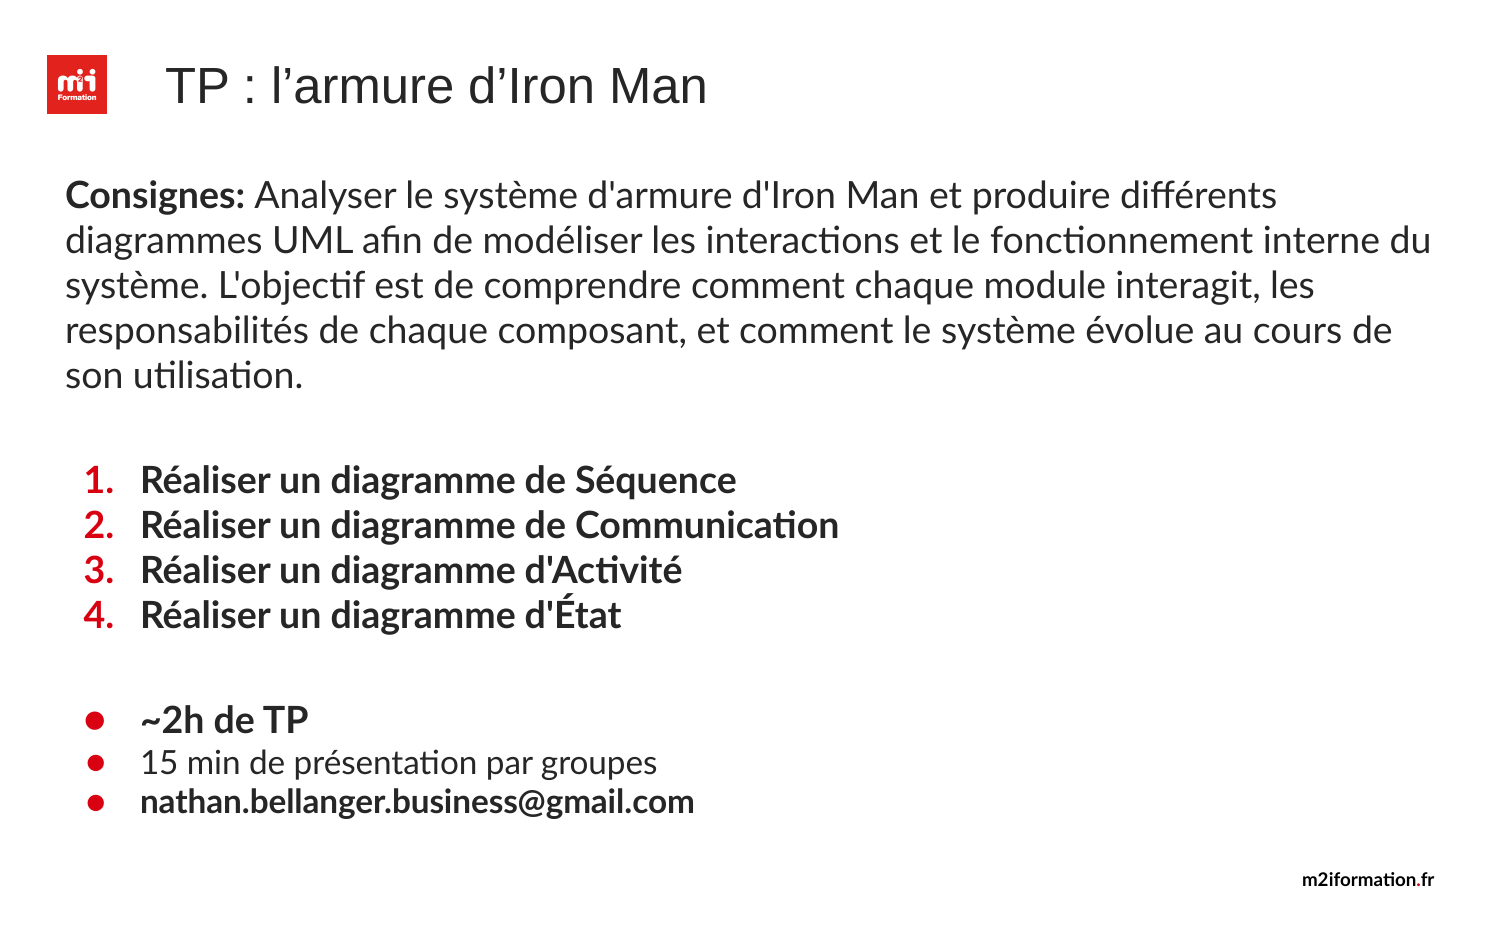

# TP : l’armure d’Iron Man
Consignes: Analyser le système d'armure d'Iron Man et produire différents diagrammes UML afin de modéliser les interactions et le fonctionnement interne du système. L'objectif est de comprendre comment chaque module interagit, les responsabilités de chaque composant, et comment le système évolue au cours de son utilisation.

Réaliser un diagramme de Séquence
Réaliser un diagramme de Communication
Réaliser un diagramme d'Activité
Réaliser un diagramme d'État

~2h de TP
15 min de présentation par groupes
nathan.bellanger.business@gmail.com